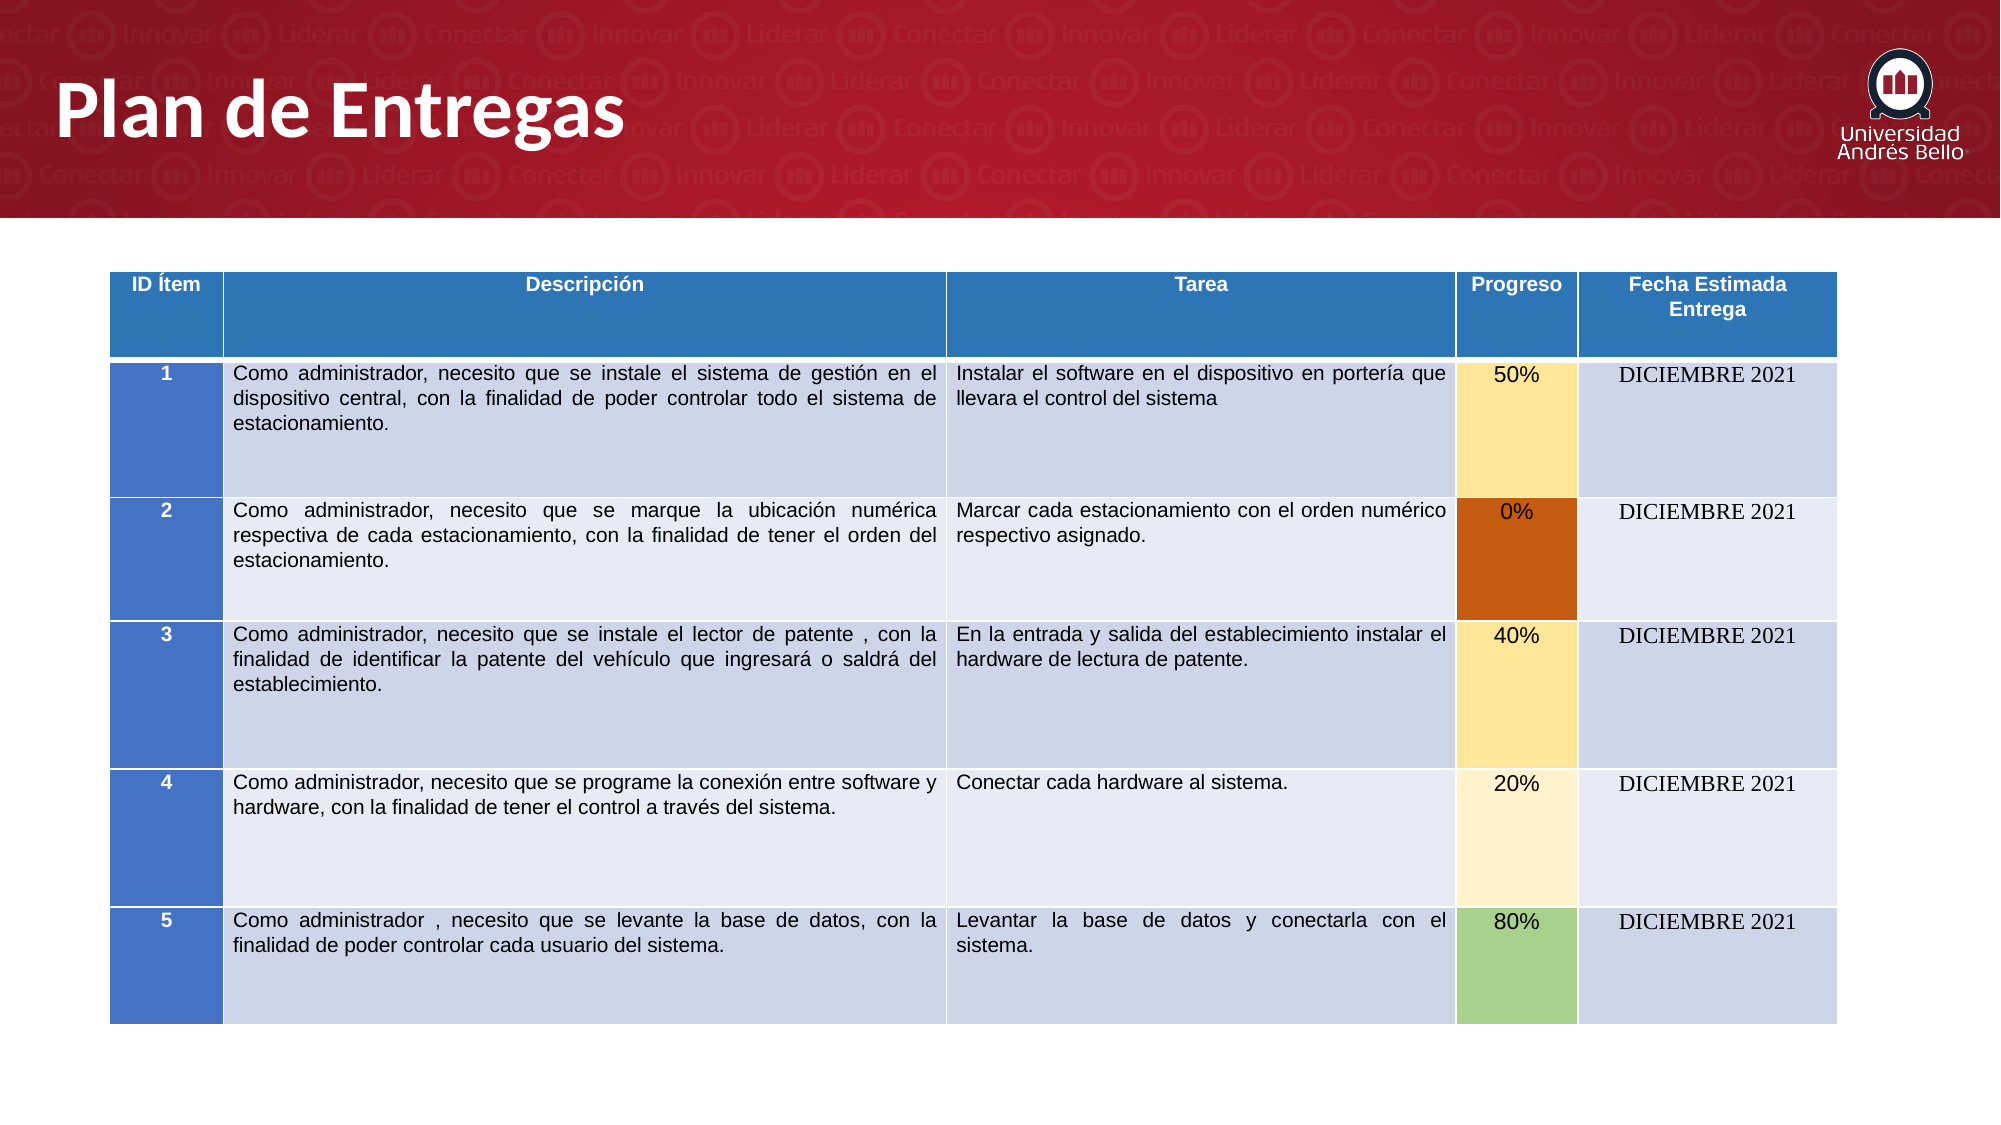

# Plan de Entregas
| ID Ítem | Descripción | Tarea | Progreso | Fecha Estimada Entrega |
| --- | --- | --- | --- | --- |
| 1 | Como administrador, necesito que se instale el sistema de gestión en el dispositivo central, con la finalidad de poder controlar todo el sistema de estacionamiento. | Instalar el software en el dispositivo en portería que llevara el control del sistema | 50% | DICIEMBRE 2021 |
| 2 | Como administrador, necesito que se marque la ubicación numérica respectiva de cada estacionamiento, con la finalidad de tener el orden del estacionamiento. | Marcar cada estacionamiento con el orden numérico respectivo asignado. | 0% | DICIEMBRE 2021 |
| 3 | Como administrador, necesito que se instale el lector de patente , con la finalidad de identificar la patente del vehículo que ingresará o saldrá del establecimiento. | En la entrada y salida del establecimiento instalar el hardware de lectura de patente. | 40% | DICIEMBRE 2021 |
| 4 | Como administrador, necesito que se programe la conexión entre software y hardware, con la finalidad de tener el control a través del sistema. | Conectar cada hardware al sistema. | 20% | DICIEMBRE 2021 |
| 5 | Como administrador , necesito que se levante la base de datos, con la finalidad de poder controlar cada usuario del sistema. | Levantar la base de datos y conectarla con el sistema. | 80% | DICIEMBRE 2021 |